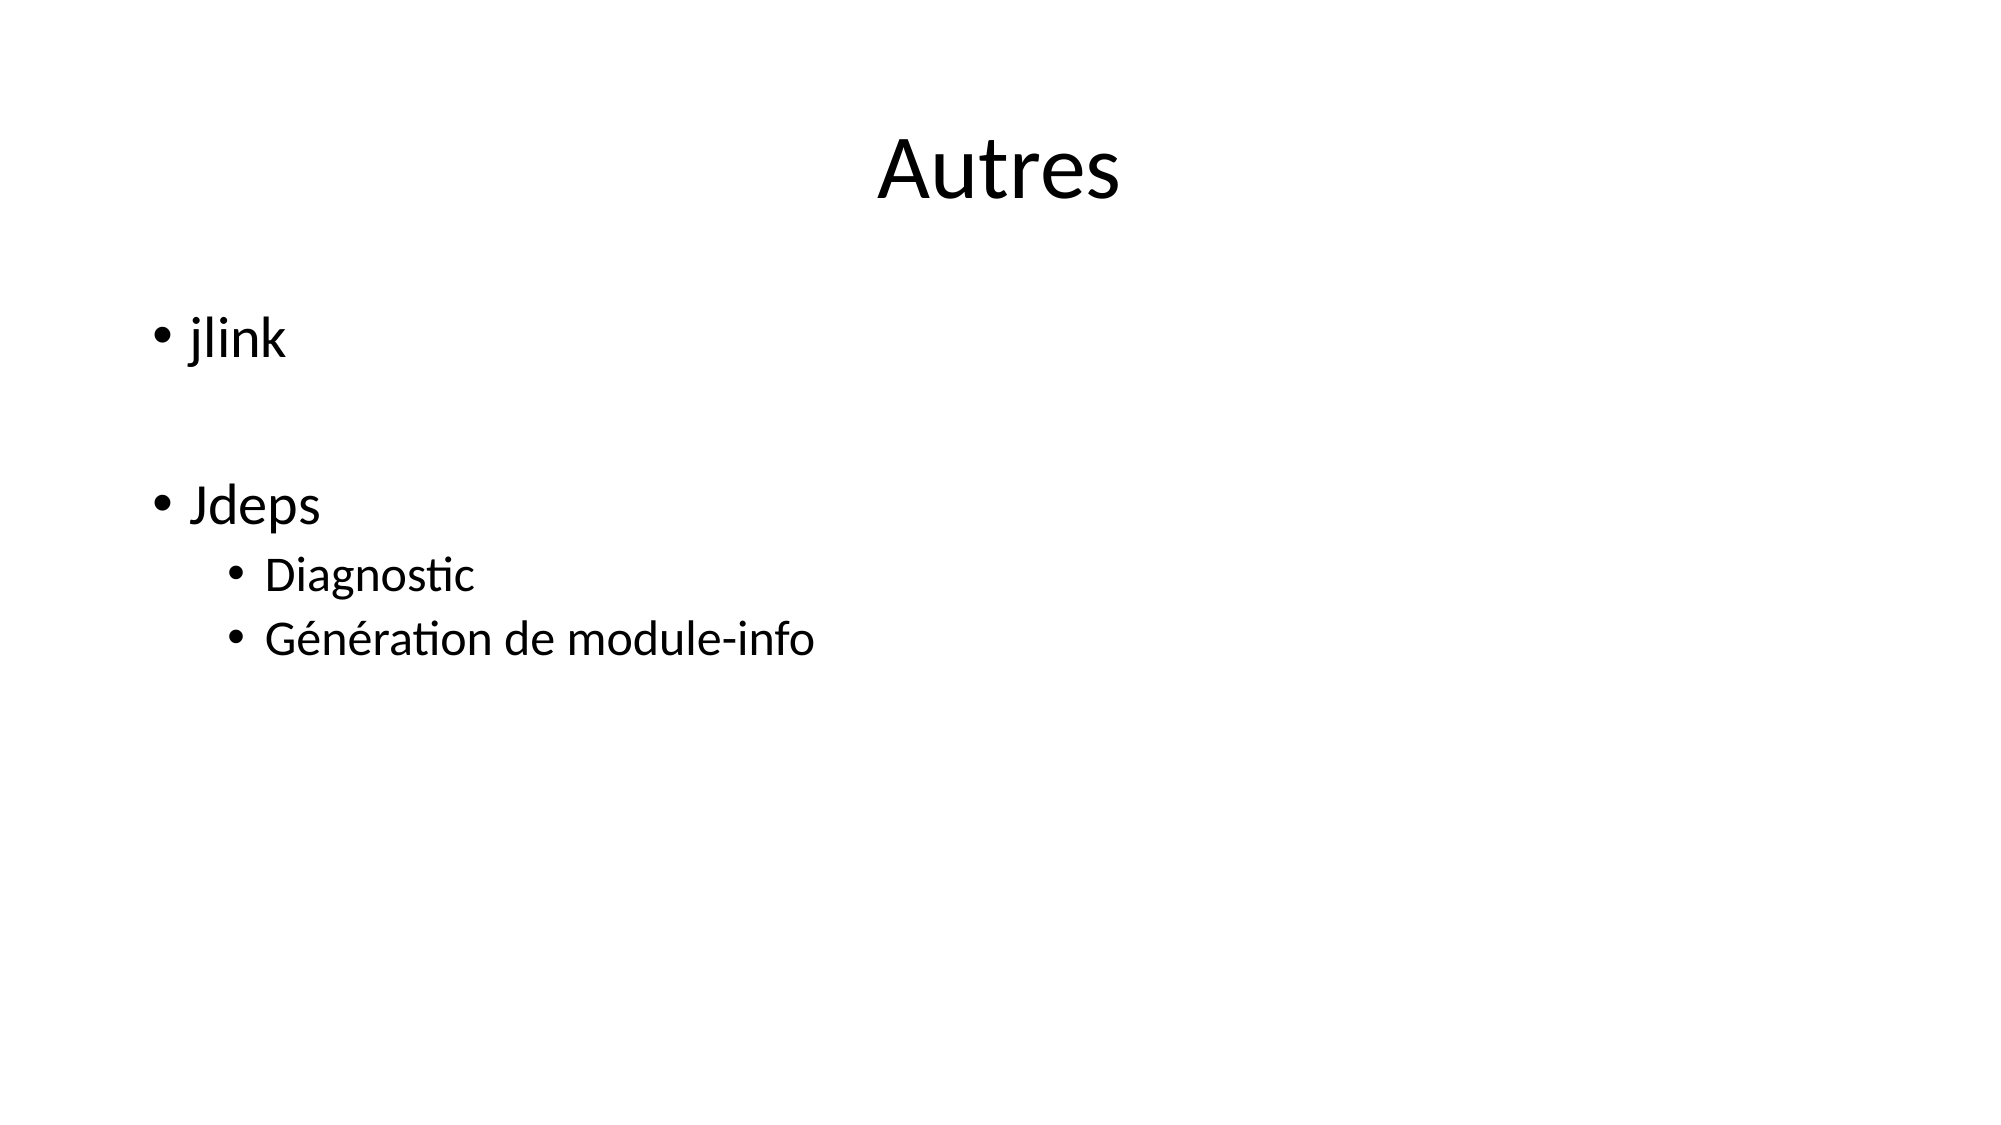

# Autres
jlink

Jdeps
Diagnostic
Génération de module-info